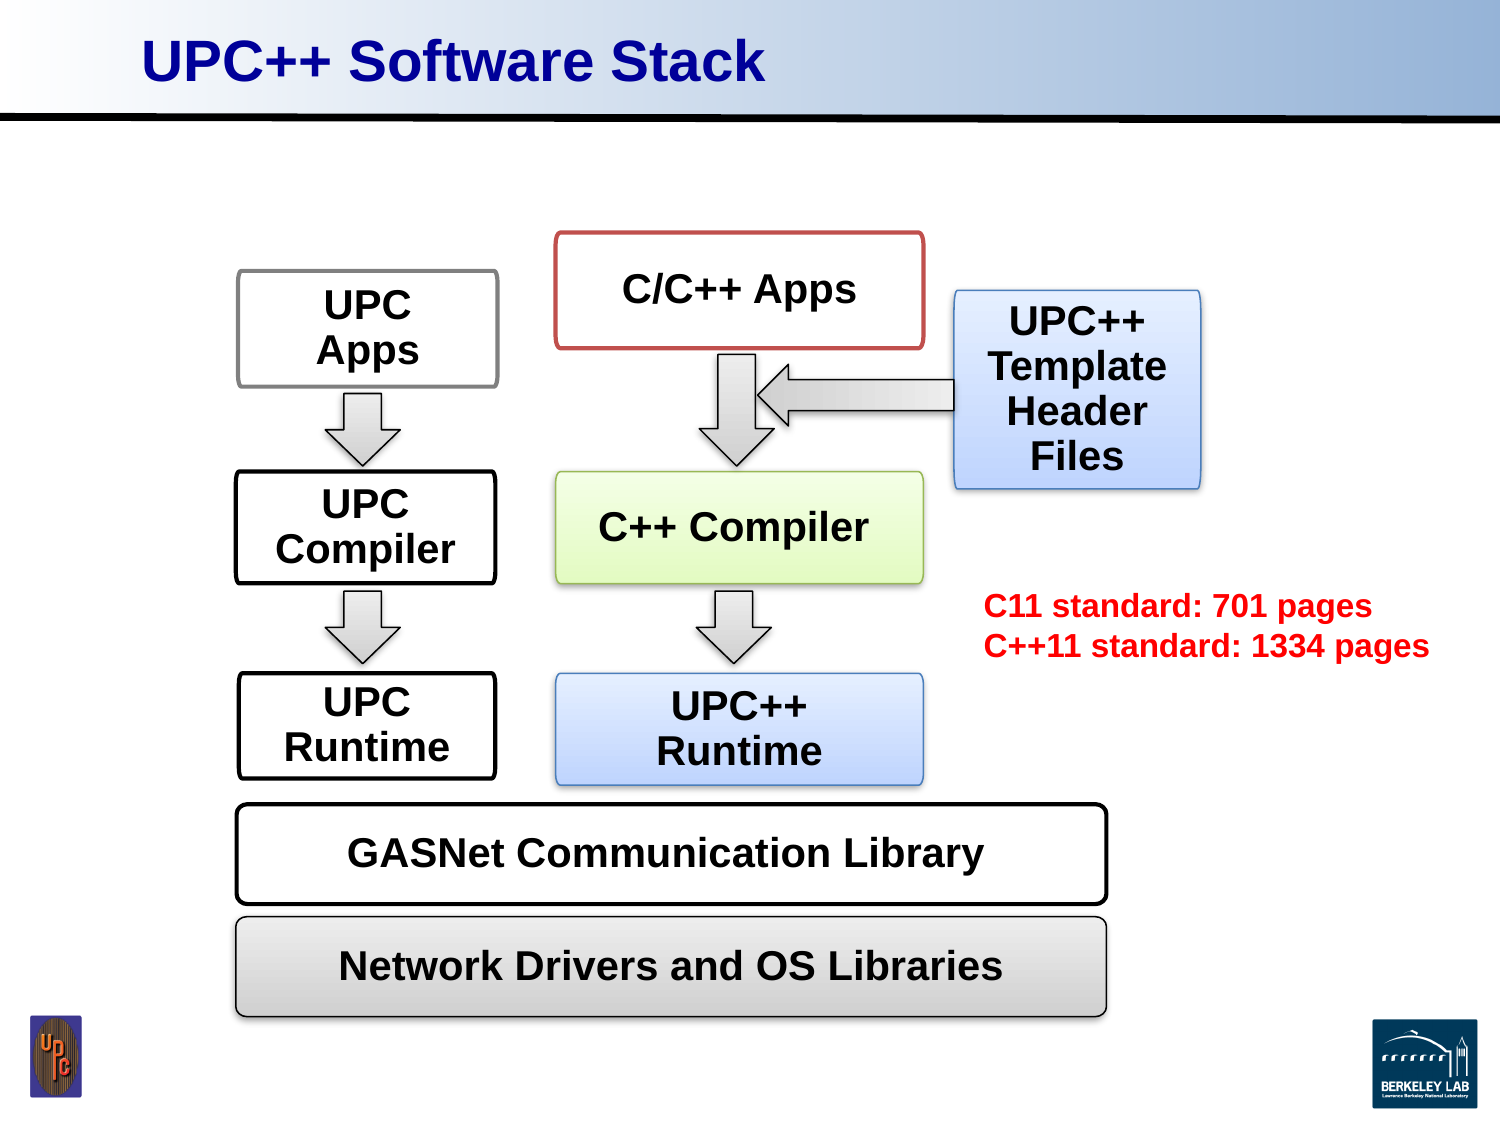

# UPC++ Software Stack
C/C++ Apps
UPC Apps

UPC Compiler

UPC Runtime
UPC++ Template Header Files

C++ Compiler

UPC++ Runtime
GASNet Communication Library
Network Drivers and OS Libraries
C11 standard: 701 pages
C++11 standard: 1334 pages